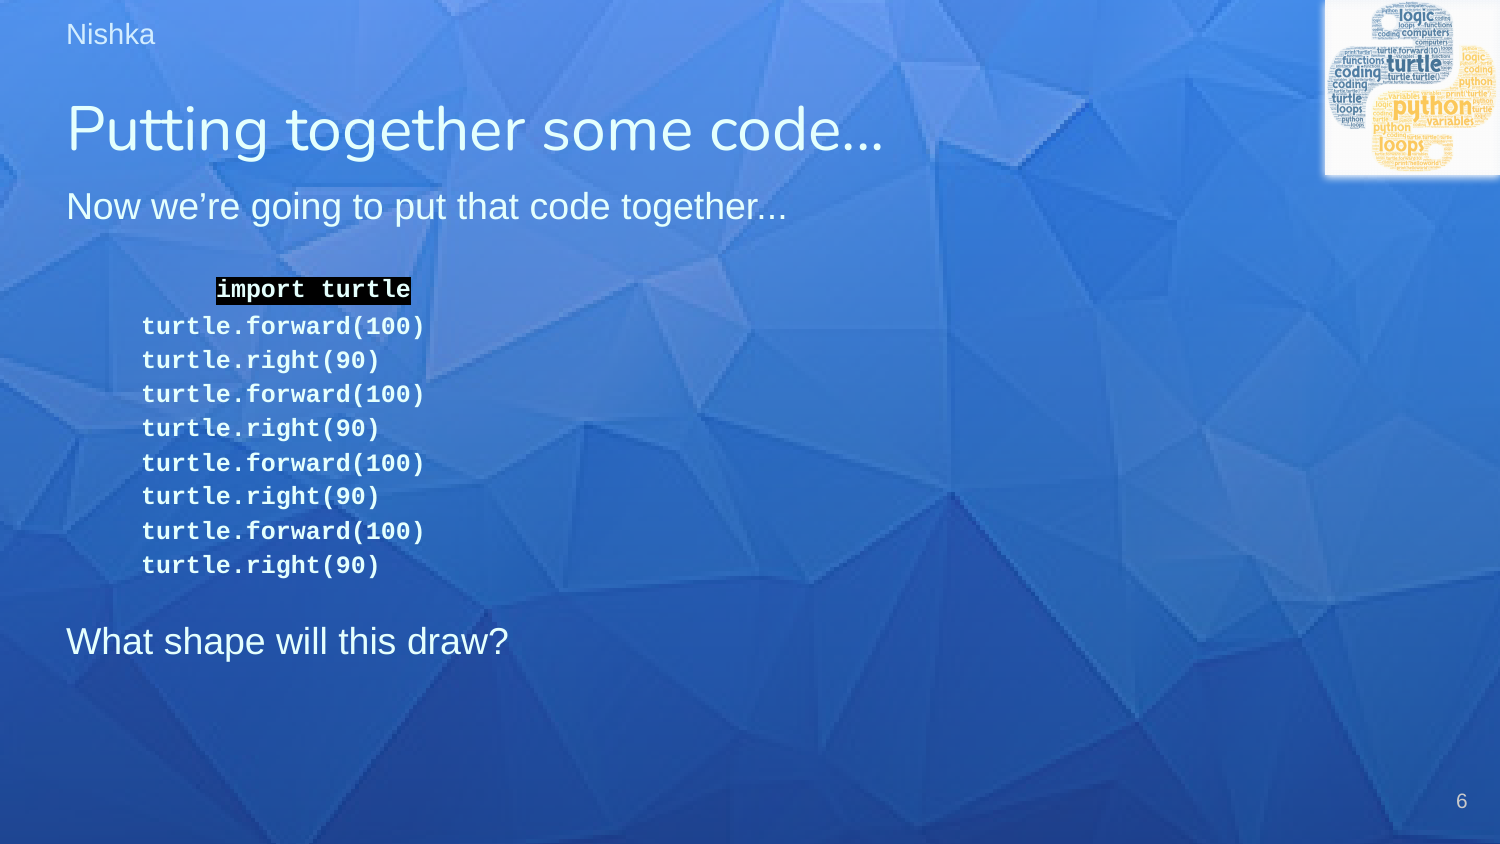

# Putting together some code...
Now we’re going to put that code together...
	import turtle
turtle.forward(100)
turtle.right(90)
turtle.forward(100)
turtle.right(90)
turtle.forward(100)
turtle.right(90)
turtle.forward(100)
turtle.right(90)

What shape will this draw?

6